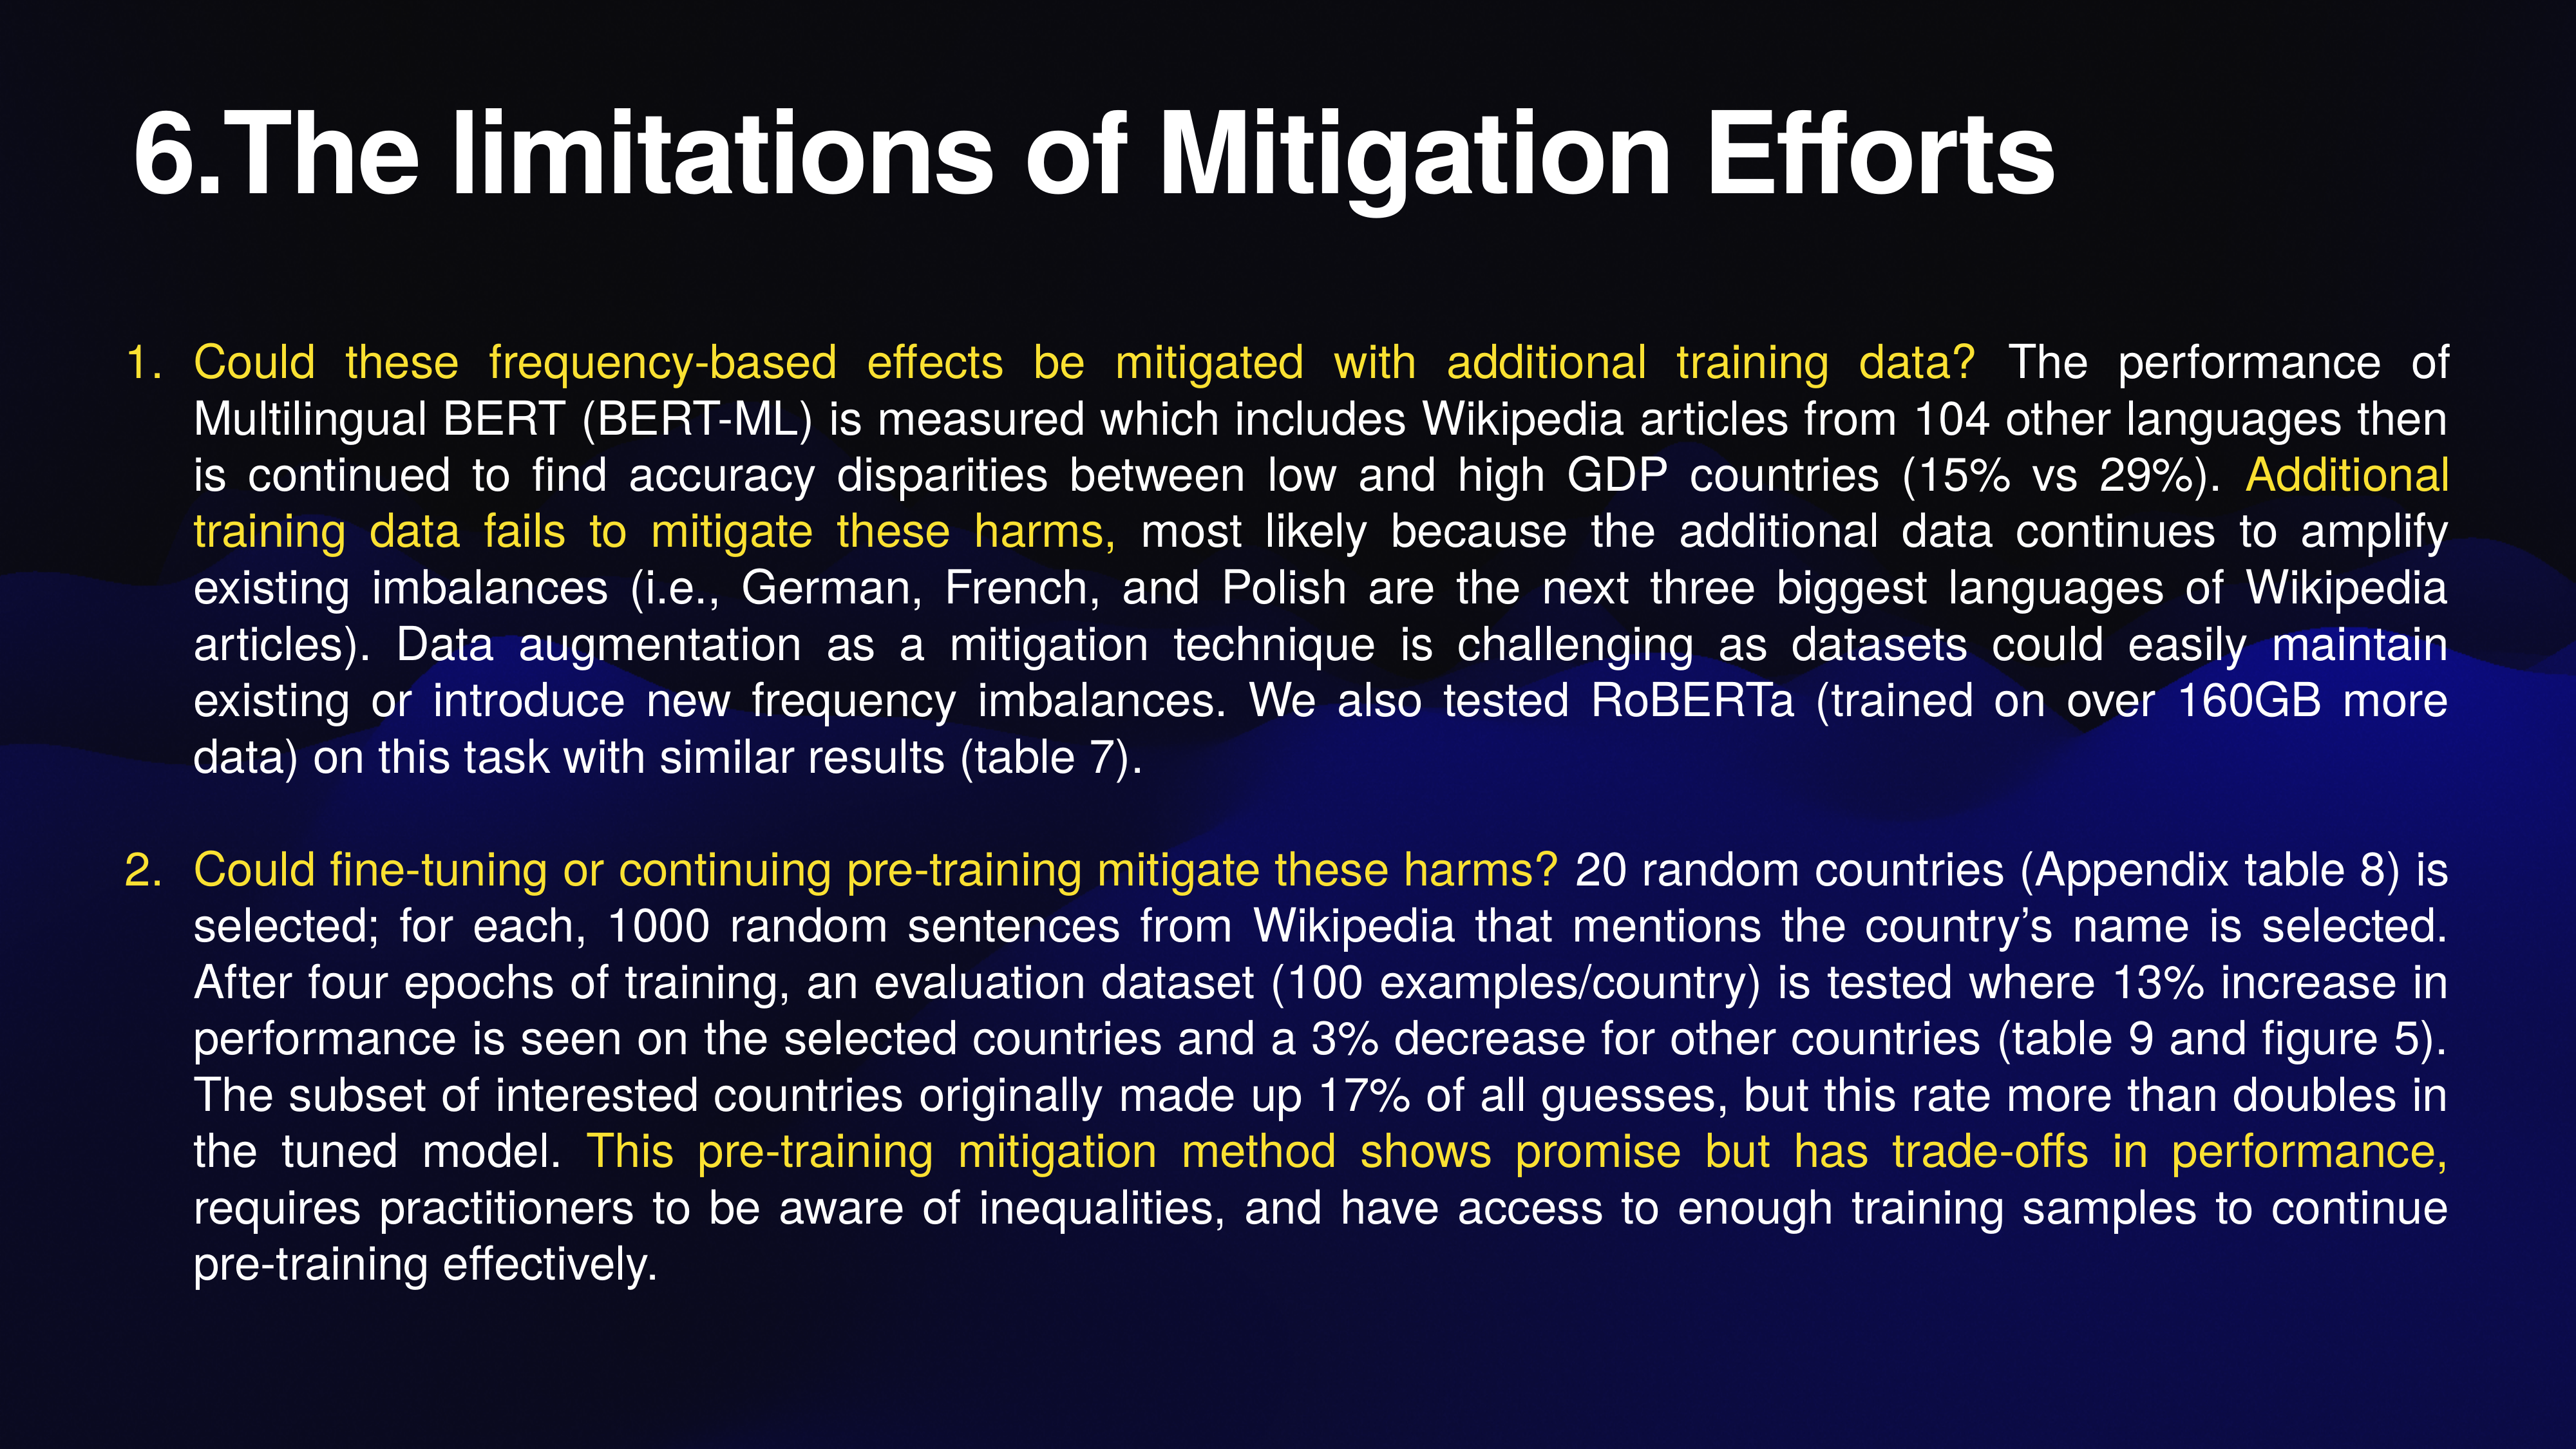

6.The limitations of Mitigation Efforts
Could these frequency-based effects be mitigated with additional training data? The performance of Multilingual BERT (BERT-ML) is measured which includes Wikipedia articles from 104 other languages then is continued to find accuracy disparities between low and high GDP countries (15% vs 29%). Additional training data fails to mitigate these harms, most likely because the additional data continues to amplify existing imbalances (i.e., German, French, and Polish are the next three biggest languages of Wikipedia articles). Data augmentation as a mitigation technique is challenging as datasets could easily maintain existing or introduce new frequency imbalances. We also tested RoBERTa (trained on over 160GB more data) on this task with similar results (table 7).

Could fine-tuning or continuing pre-training mitigate these harms? 20 random countries (Appendix table 8) is selected; for each, 1000 random sentences from Wikipedia that mentions the country’s name is selected. After four epochs of training, an evaluation dataset (100 examples/country) is tested where 13% increase in performance is seen on the selected countries and a 3% decrease for other countries (table 9 and figure 5). The subset of interested countries originally made up 17% of all guesses, but this rate more than doubles in the tuned model. This pre-training mitigation method shows promise but has trade-offs in performance, requires practitioners to be aware of inequalities, and have access to enough training samples to continue pre-training effectively.